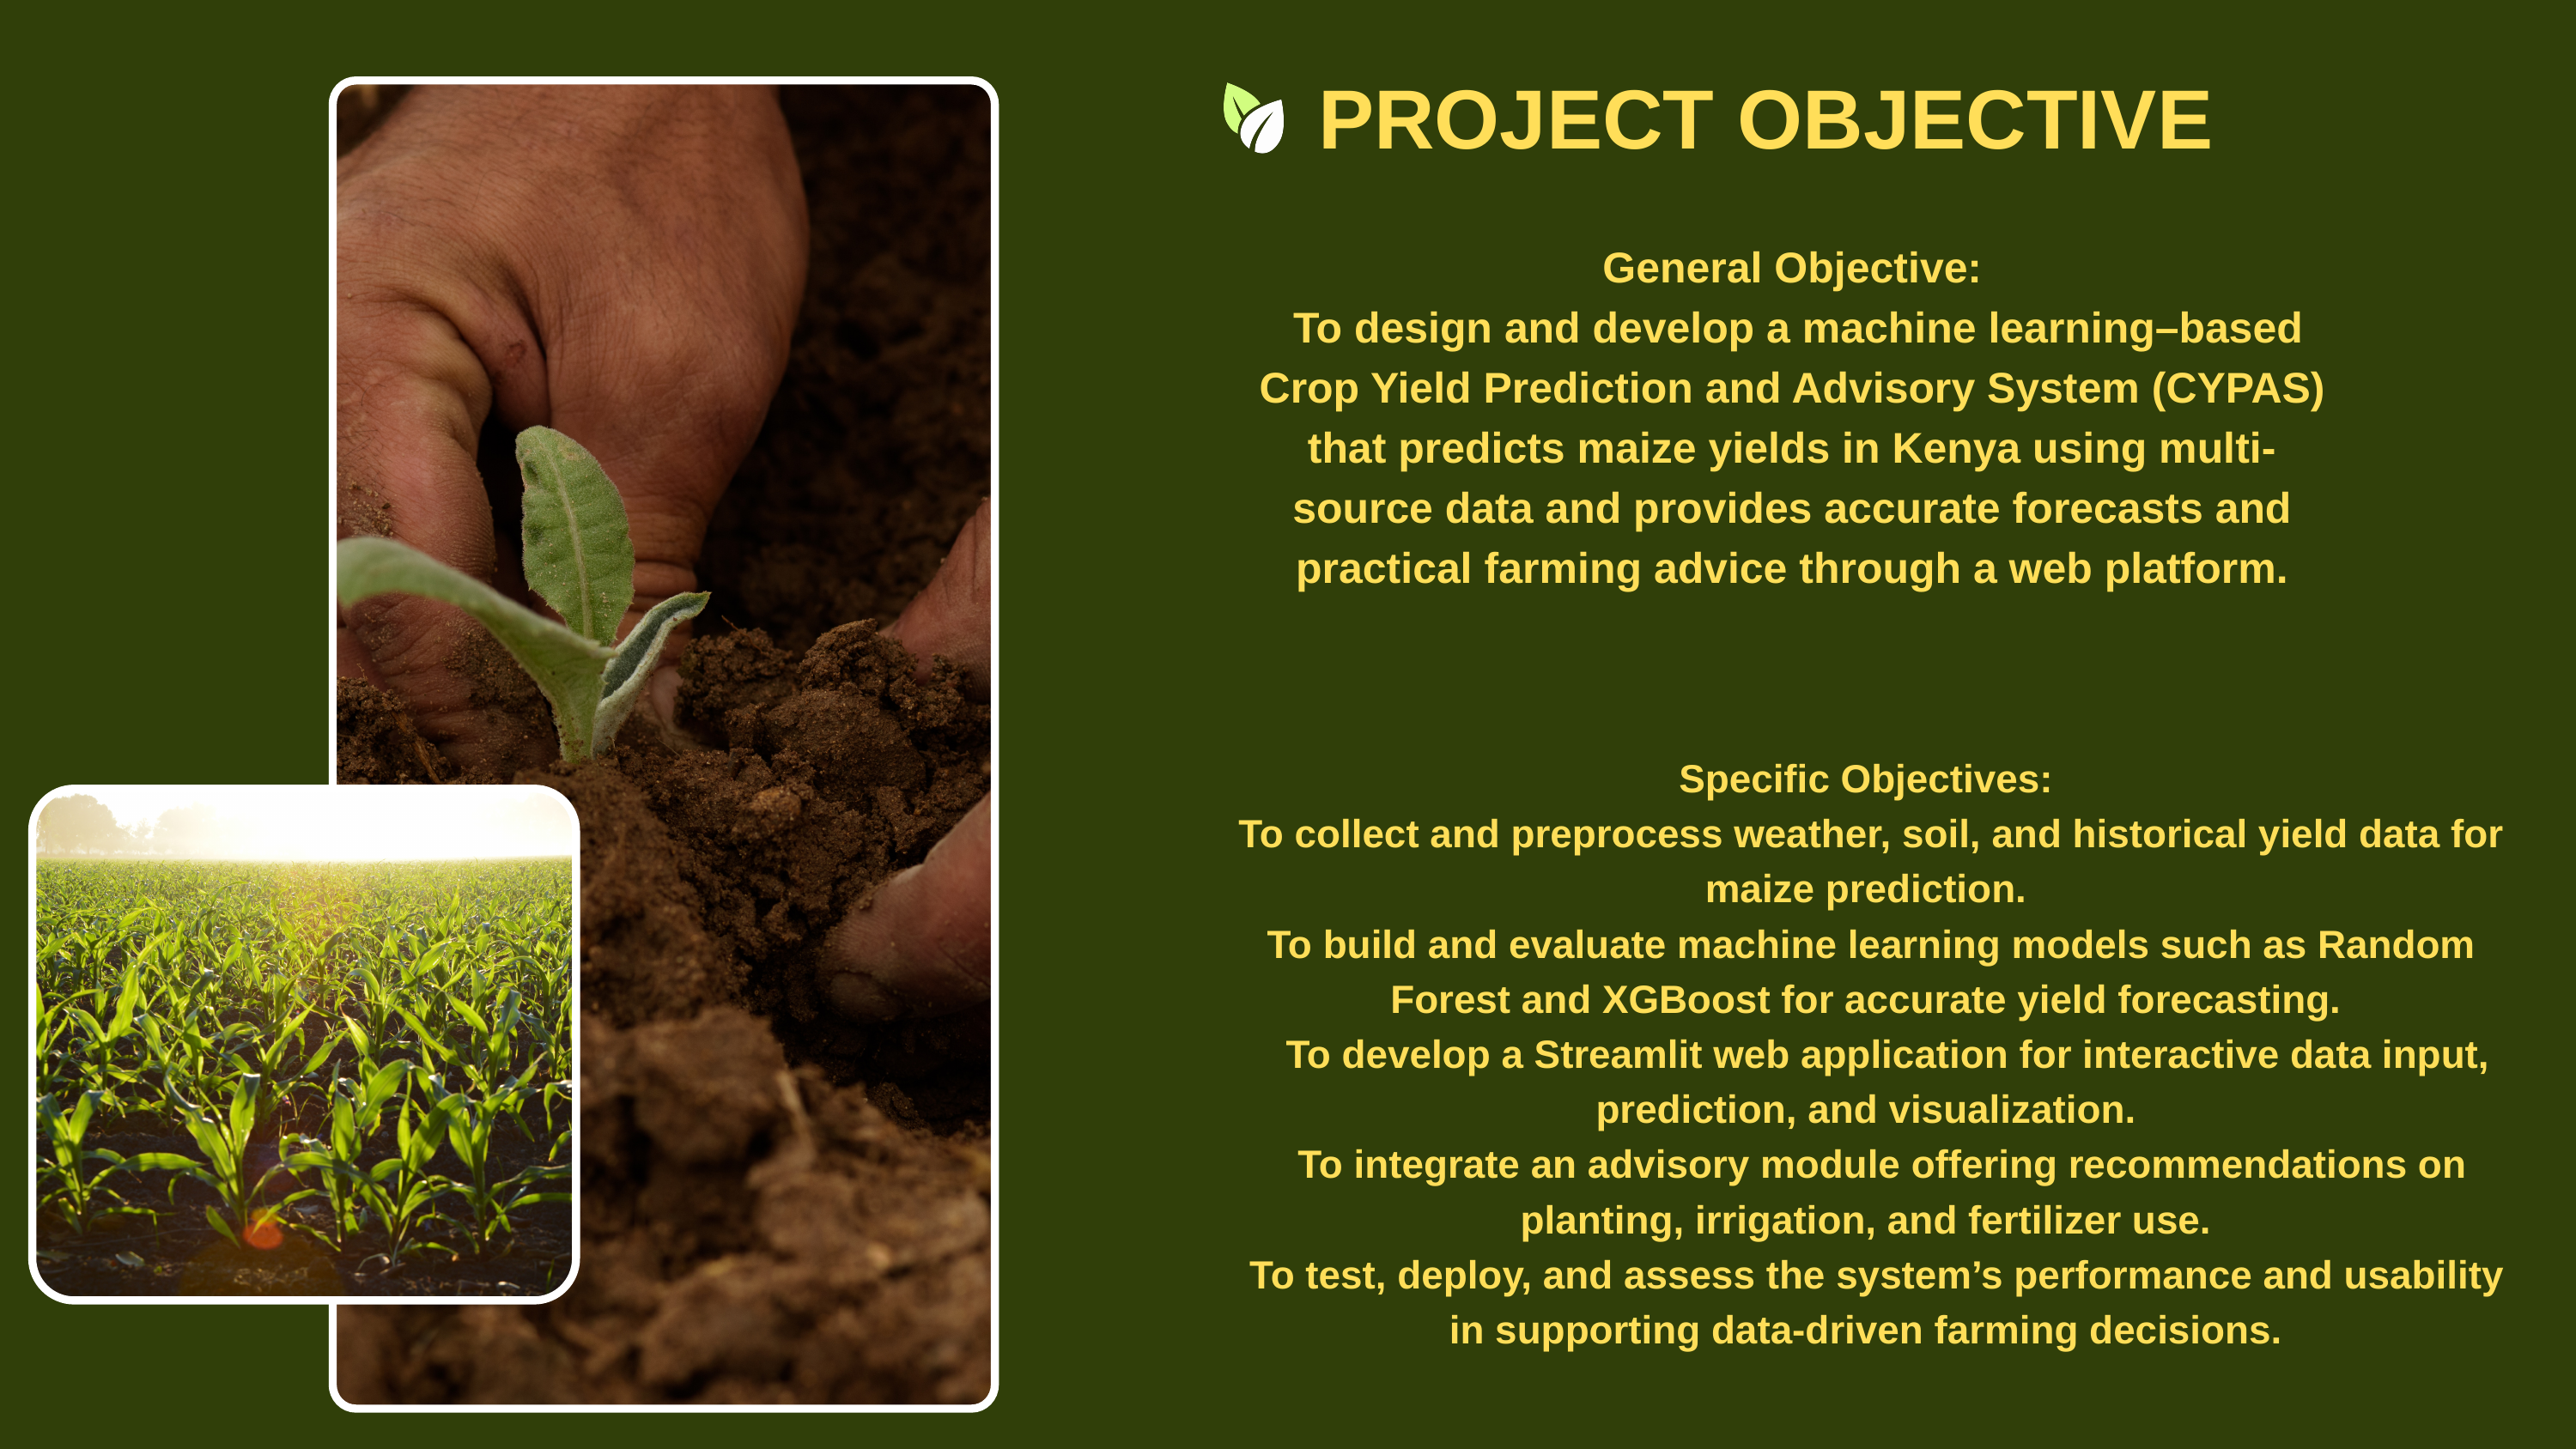

PROJECT OBJECTIVE
General Objective:
 To design and develop a machine learning–based Crop Yield Prediction and Advisory System (CYPAS) that predicts maize yields in Kenya using multi-source data and provides accurate forecasts and practical farming advice through a web platform.
Specific Objectives:
 To collect and preprocess weather, soil, and historical yield data for maize prediction.
 To build and evaluate machine learning models such as Random Forest and XGBoost for accurate yield forecasting.
    To develop a Streamlit web application for interactive data input, prediction, and visualization.
   To integrate an advisory module offering recommendations on planting, irrigation, and fertilizer use.
  To test, deploy, and assess the system’s performance and usability in supporting data-driven farming decisions.